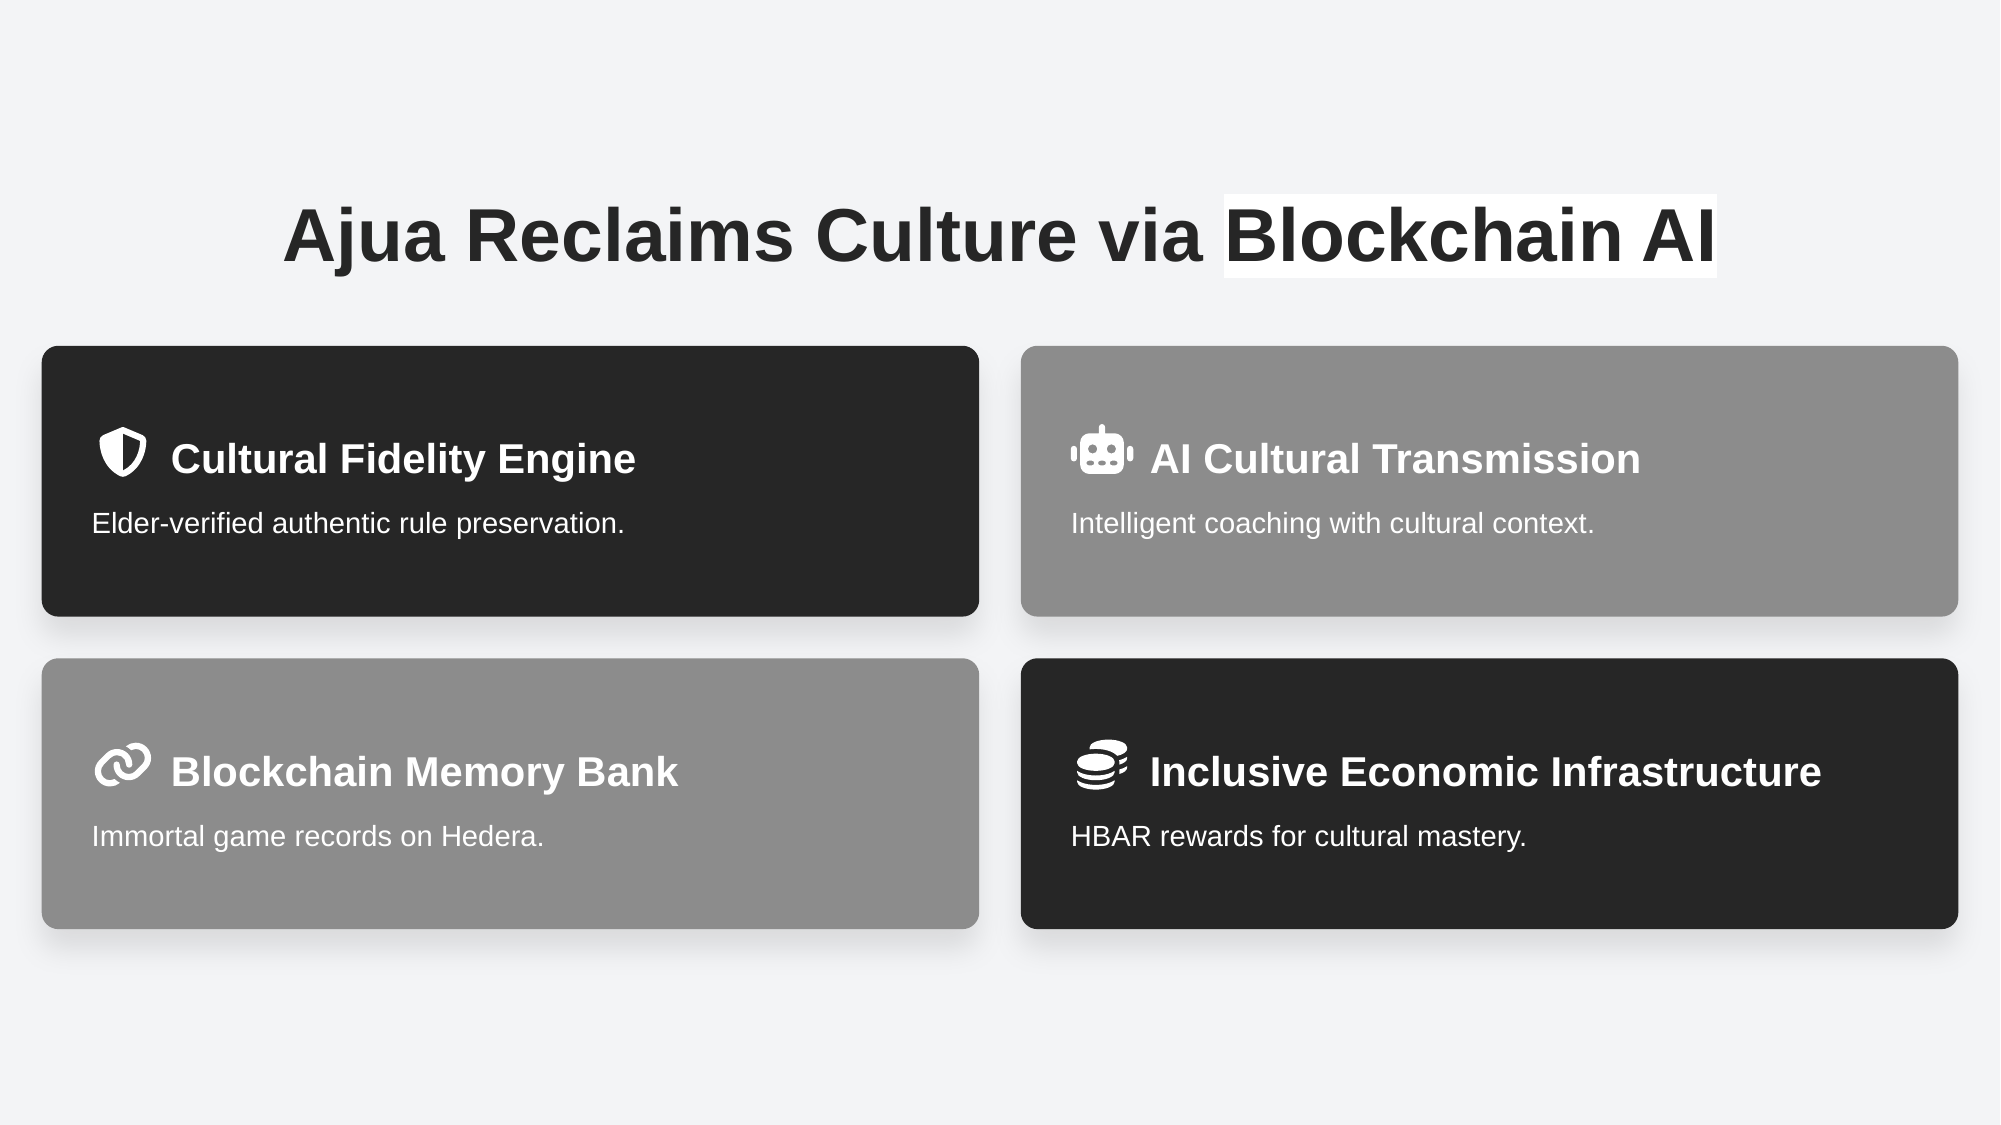

Ajua Reclaims Culture via Blockchain AI

Cultural Fidelity Engine
AI Cultural Transmission

Elder-verified authentic rule preservation.
Intelligent coaching with cultural context.

Blockchain Memory Bank
Inclusive Economic Infrastructure

Immortal game records on Hedera.
HBAR rewards for cultural mastery.